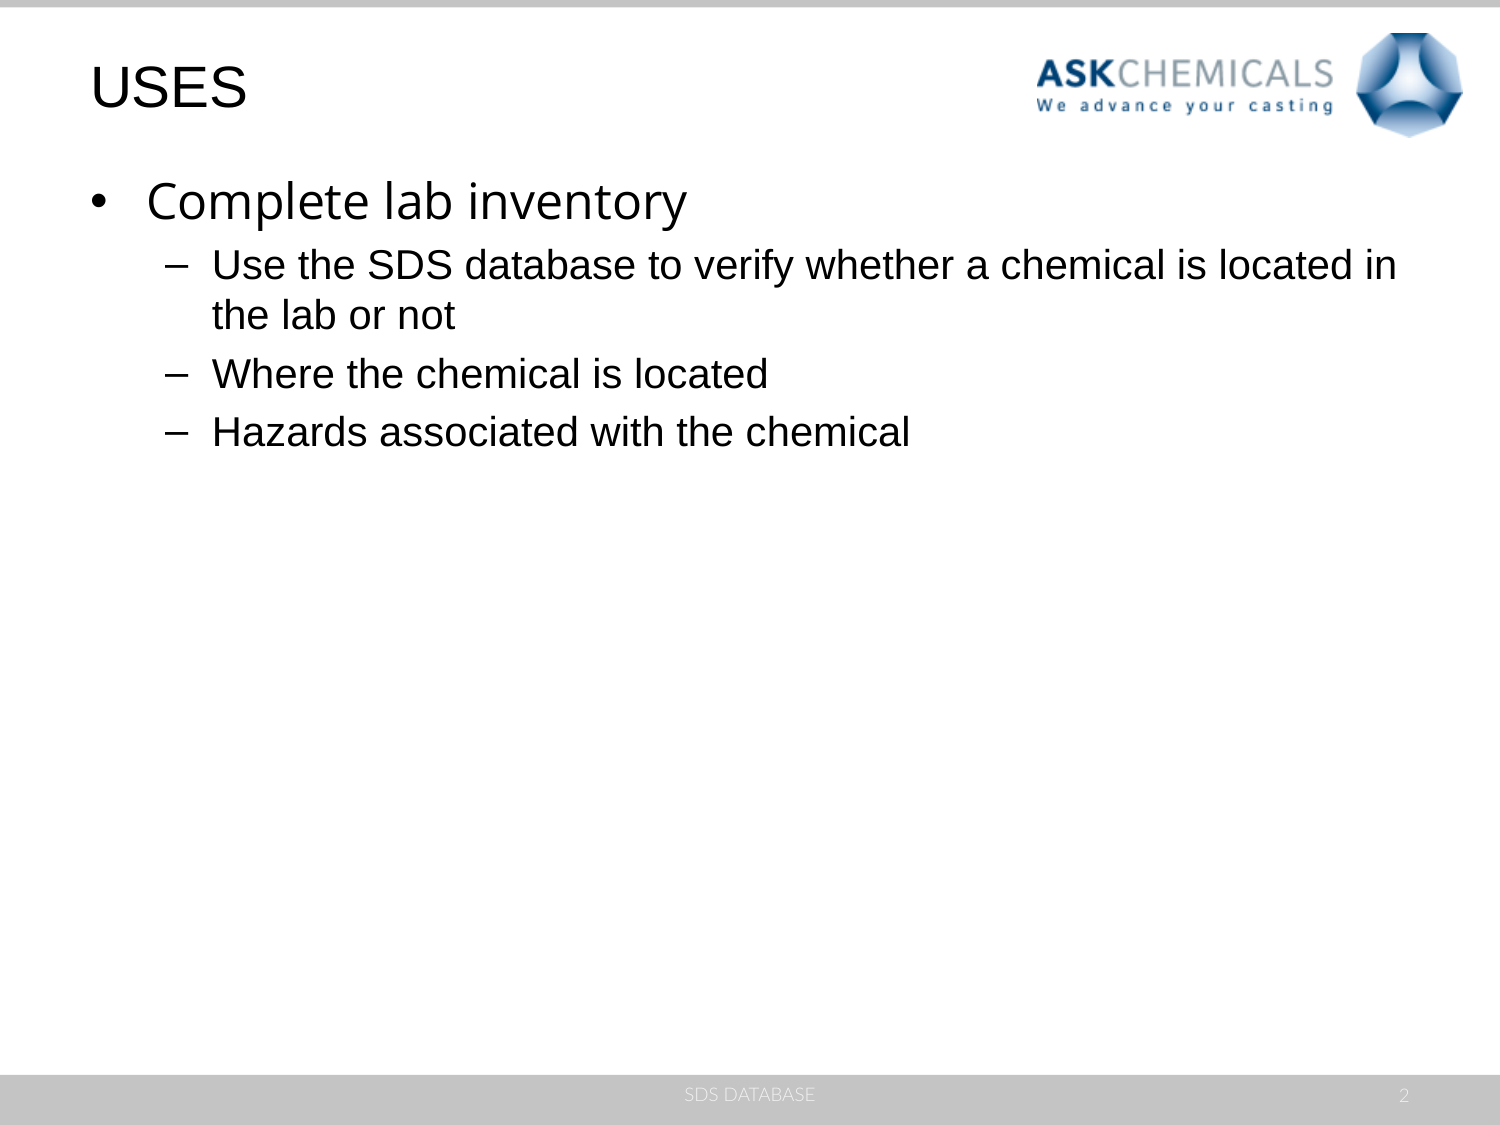

# uses
Complete lab inventory
Use the SDS database to verify whether a chemical is located in the lab or not
Where the chemical is located
Hazards associated with the chemical

sds database
2